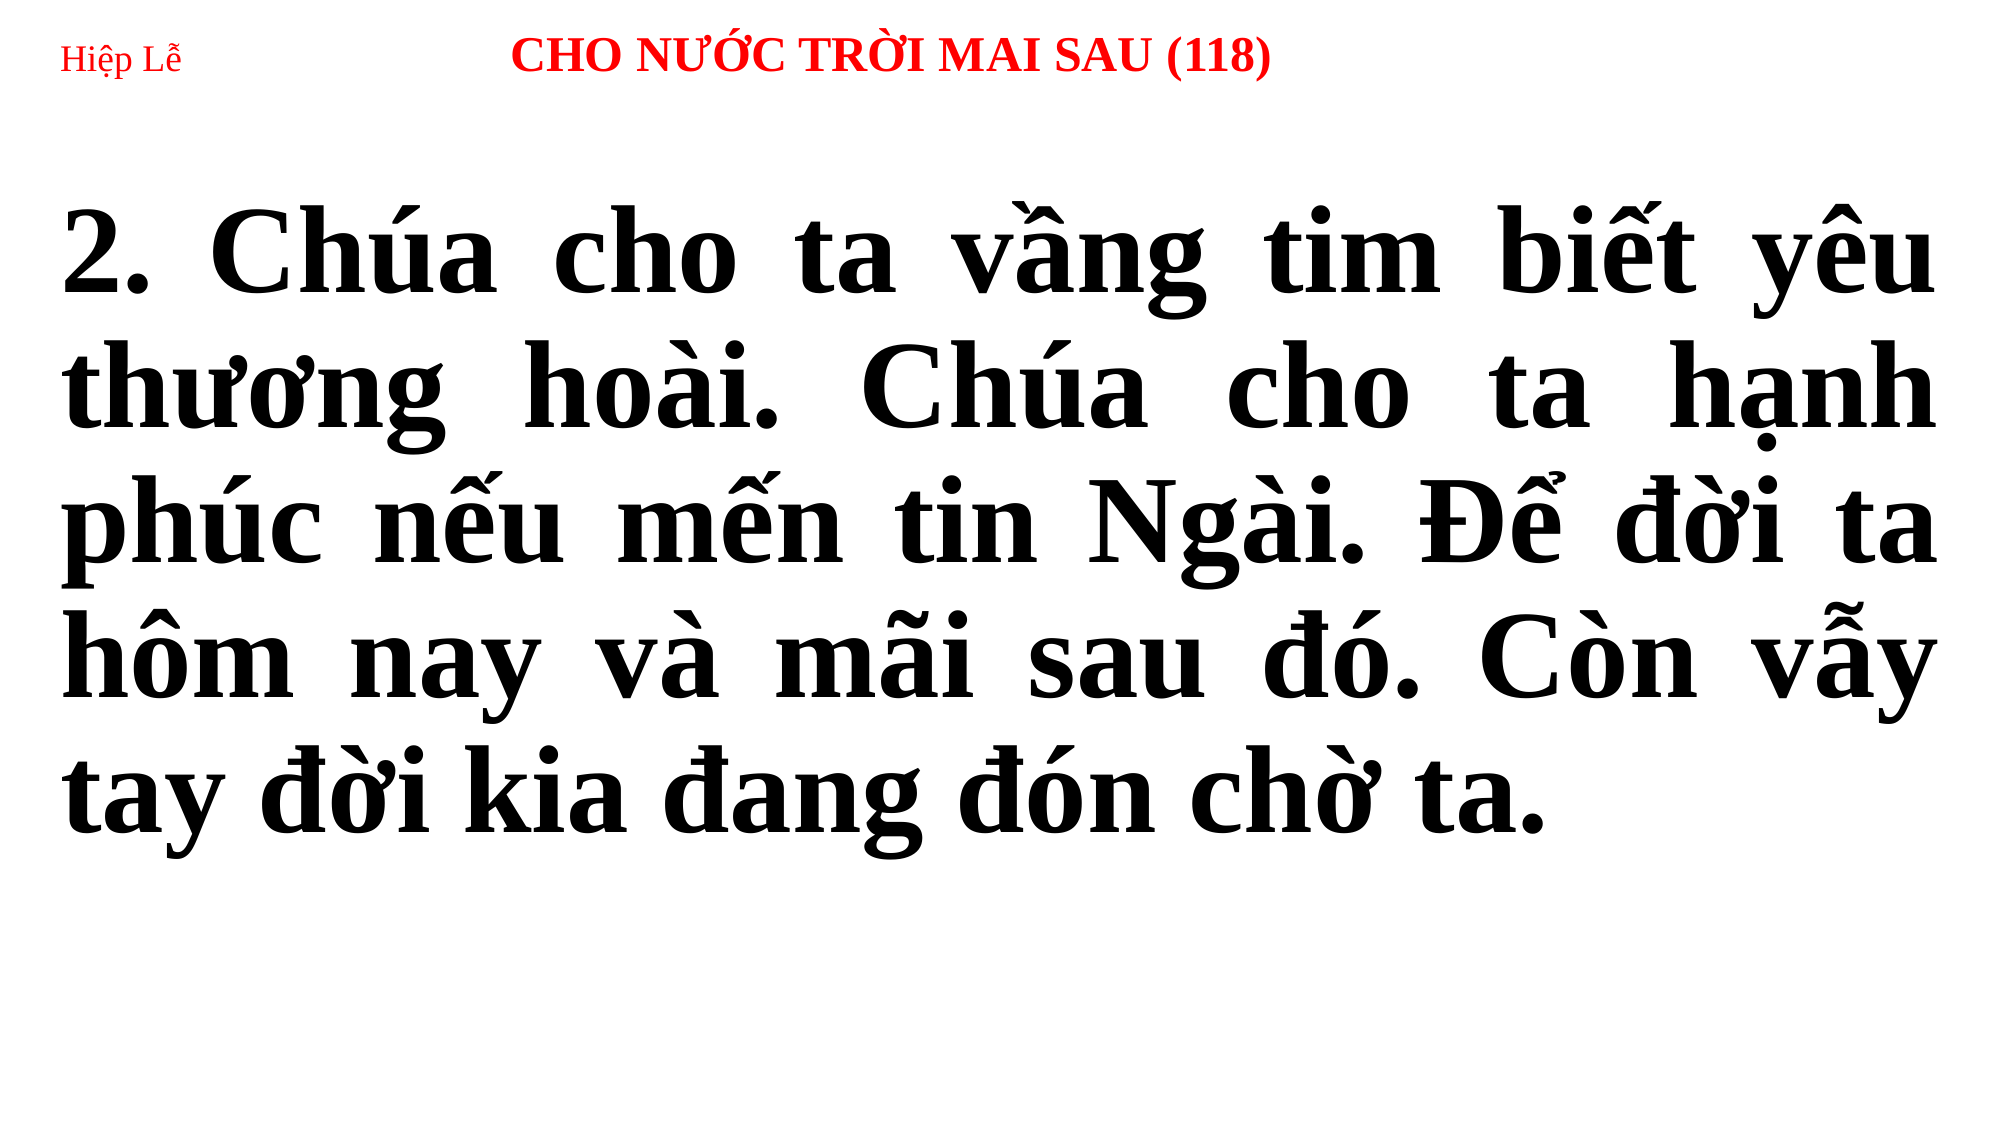

# Hiệp Lễ                    	CHO NƯỚC TRỜI MAI SAU (118)
2. Chúa cho ta vầng tim biết yêu thương hoài. Chúa cho ta hạnh phúc nếu mến tin Ngài. Để đời ta hôm nay và mãi sau đó. Còn vẫy tay đời kia đang đón chờ ta.